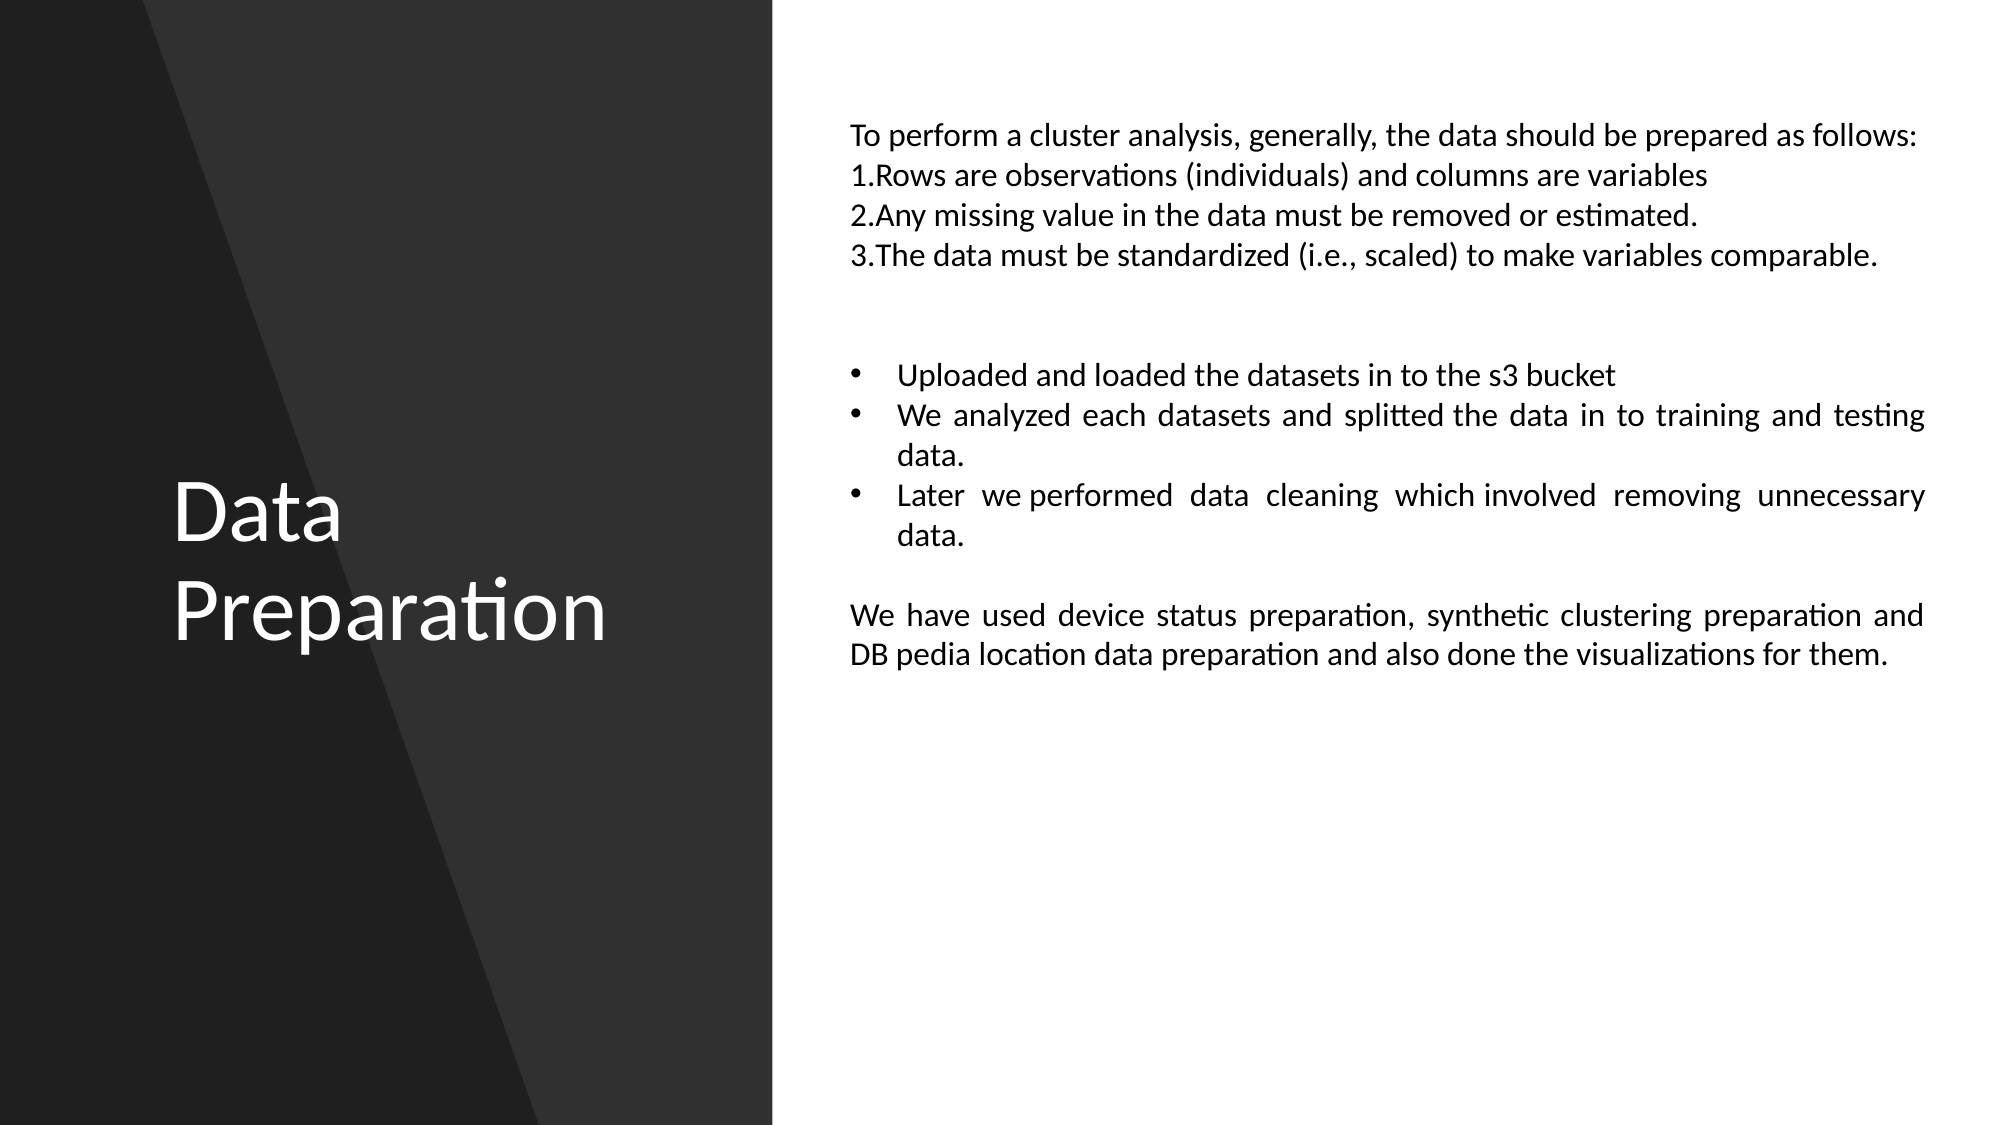

To perform a cluster analysis, generally, the data should be prepared as follows:
Rows are observations (individuals) and columns are variables
Any missing value in the data must be removed or estimated.
The data must be standardized (i.e., scaled) to make variables comparable.

Uploaded and loaded the datasets in to the s3 bucket
We analyzed each datasets and splitted the data in to training and testing data.
Later we performed data cleaning which involved removing unnecessary data.

We have used device status preparation, synthetic clustering preparation and DB pedia location data preparation and also done the visualizations for them.

#

Data Preparation